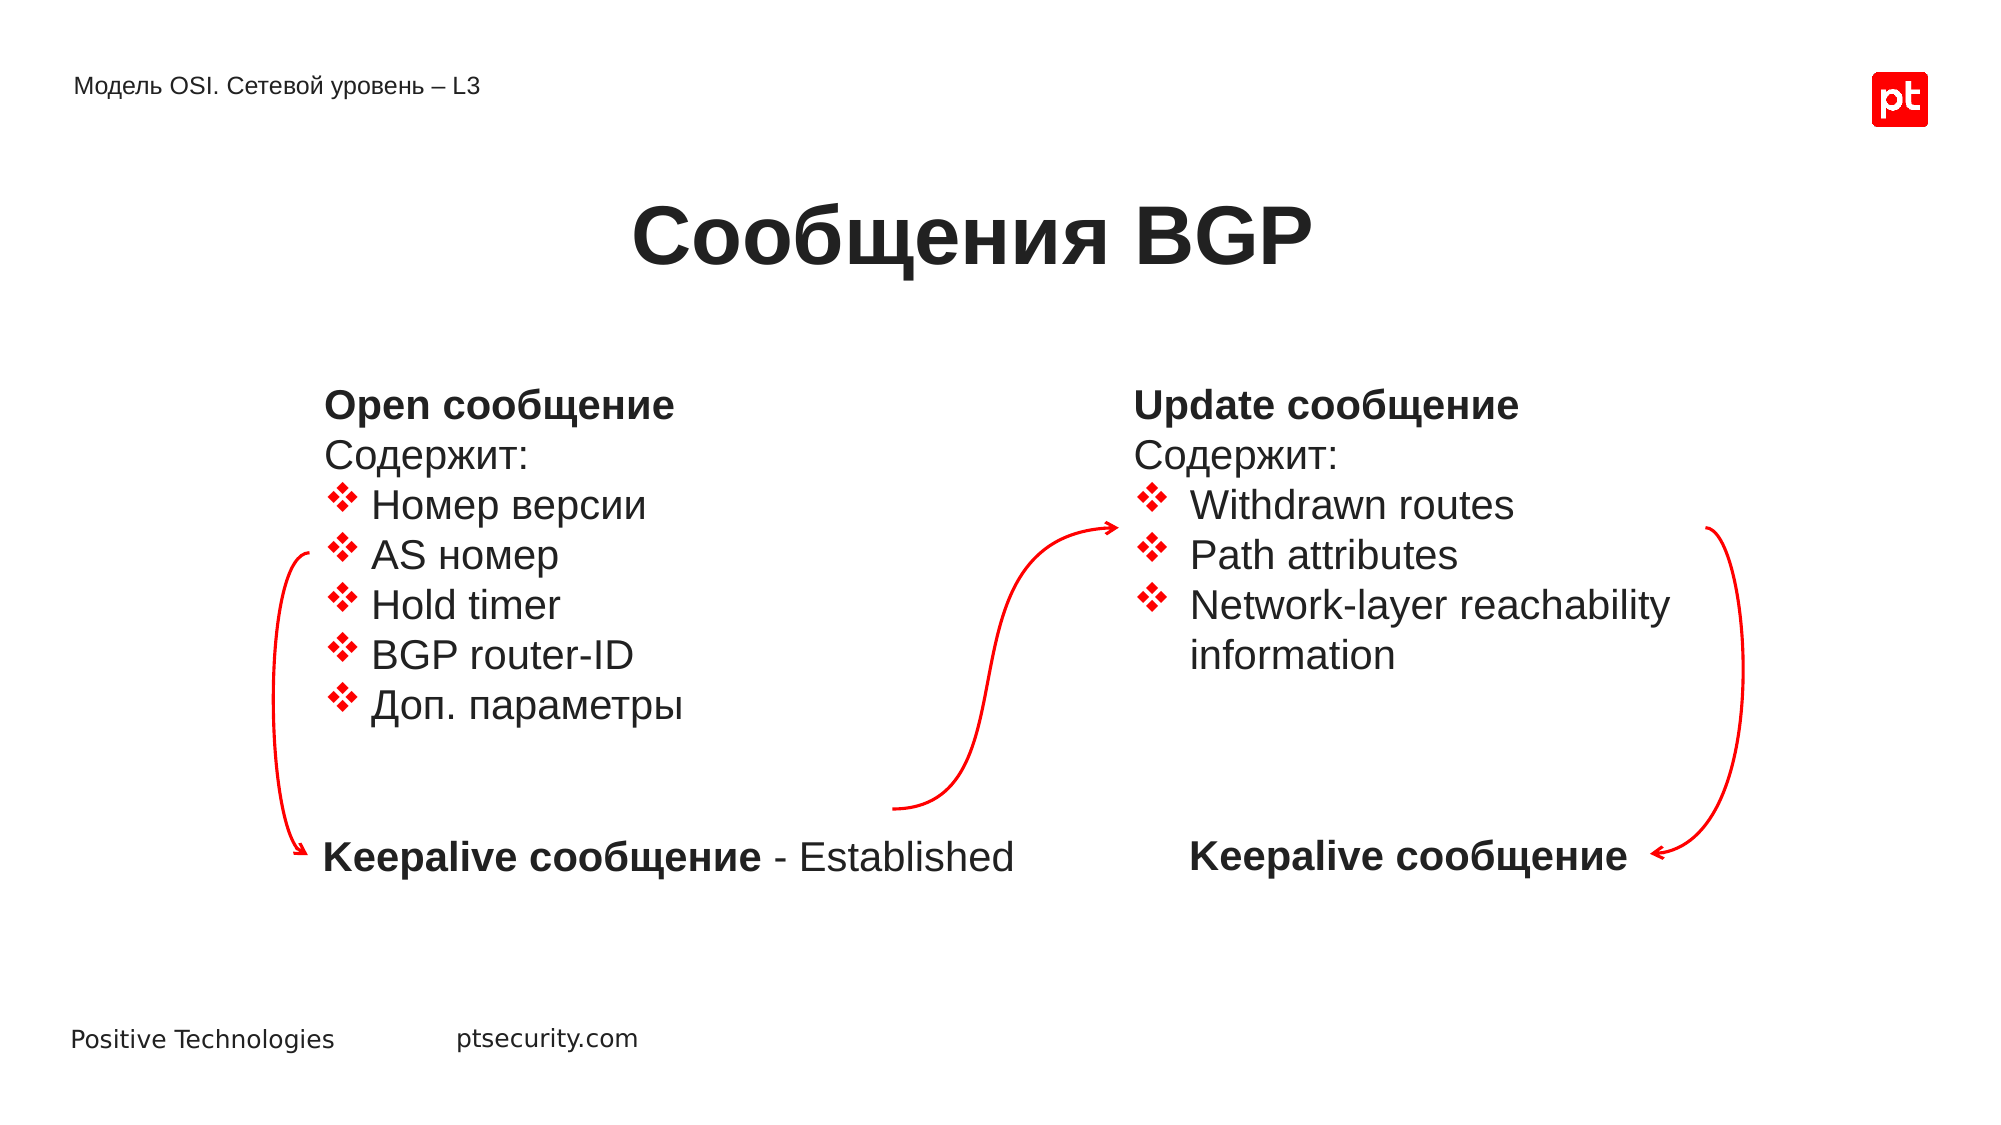

Модель OSI. Сетевой уровень – L3
# Сообщения BGP
Open сообщение
Содержит:
Номер версии
AS номер
Hold timer
BGP router-ID
Доп. параметры
Update сообщение
Содержит:
Withdrawn routes
Path attributes
Network-layer reachability information
Keepalive сообщение
Keepalive сообщение - Established